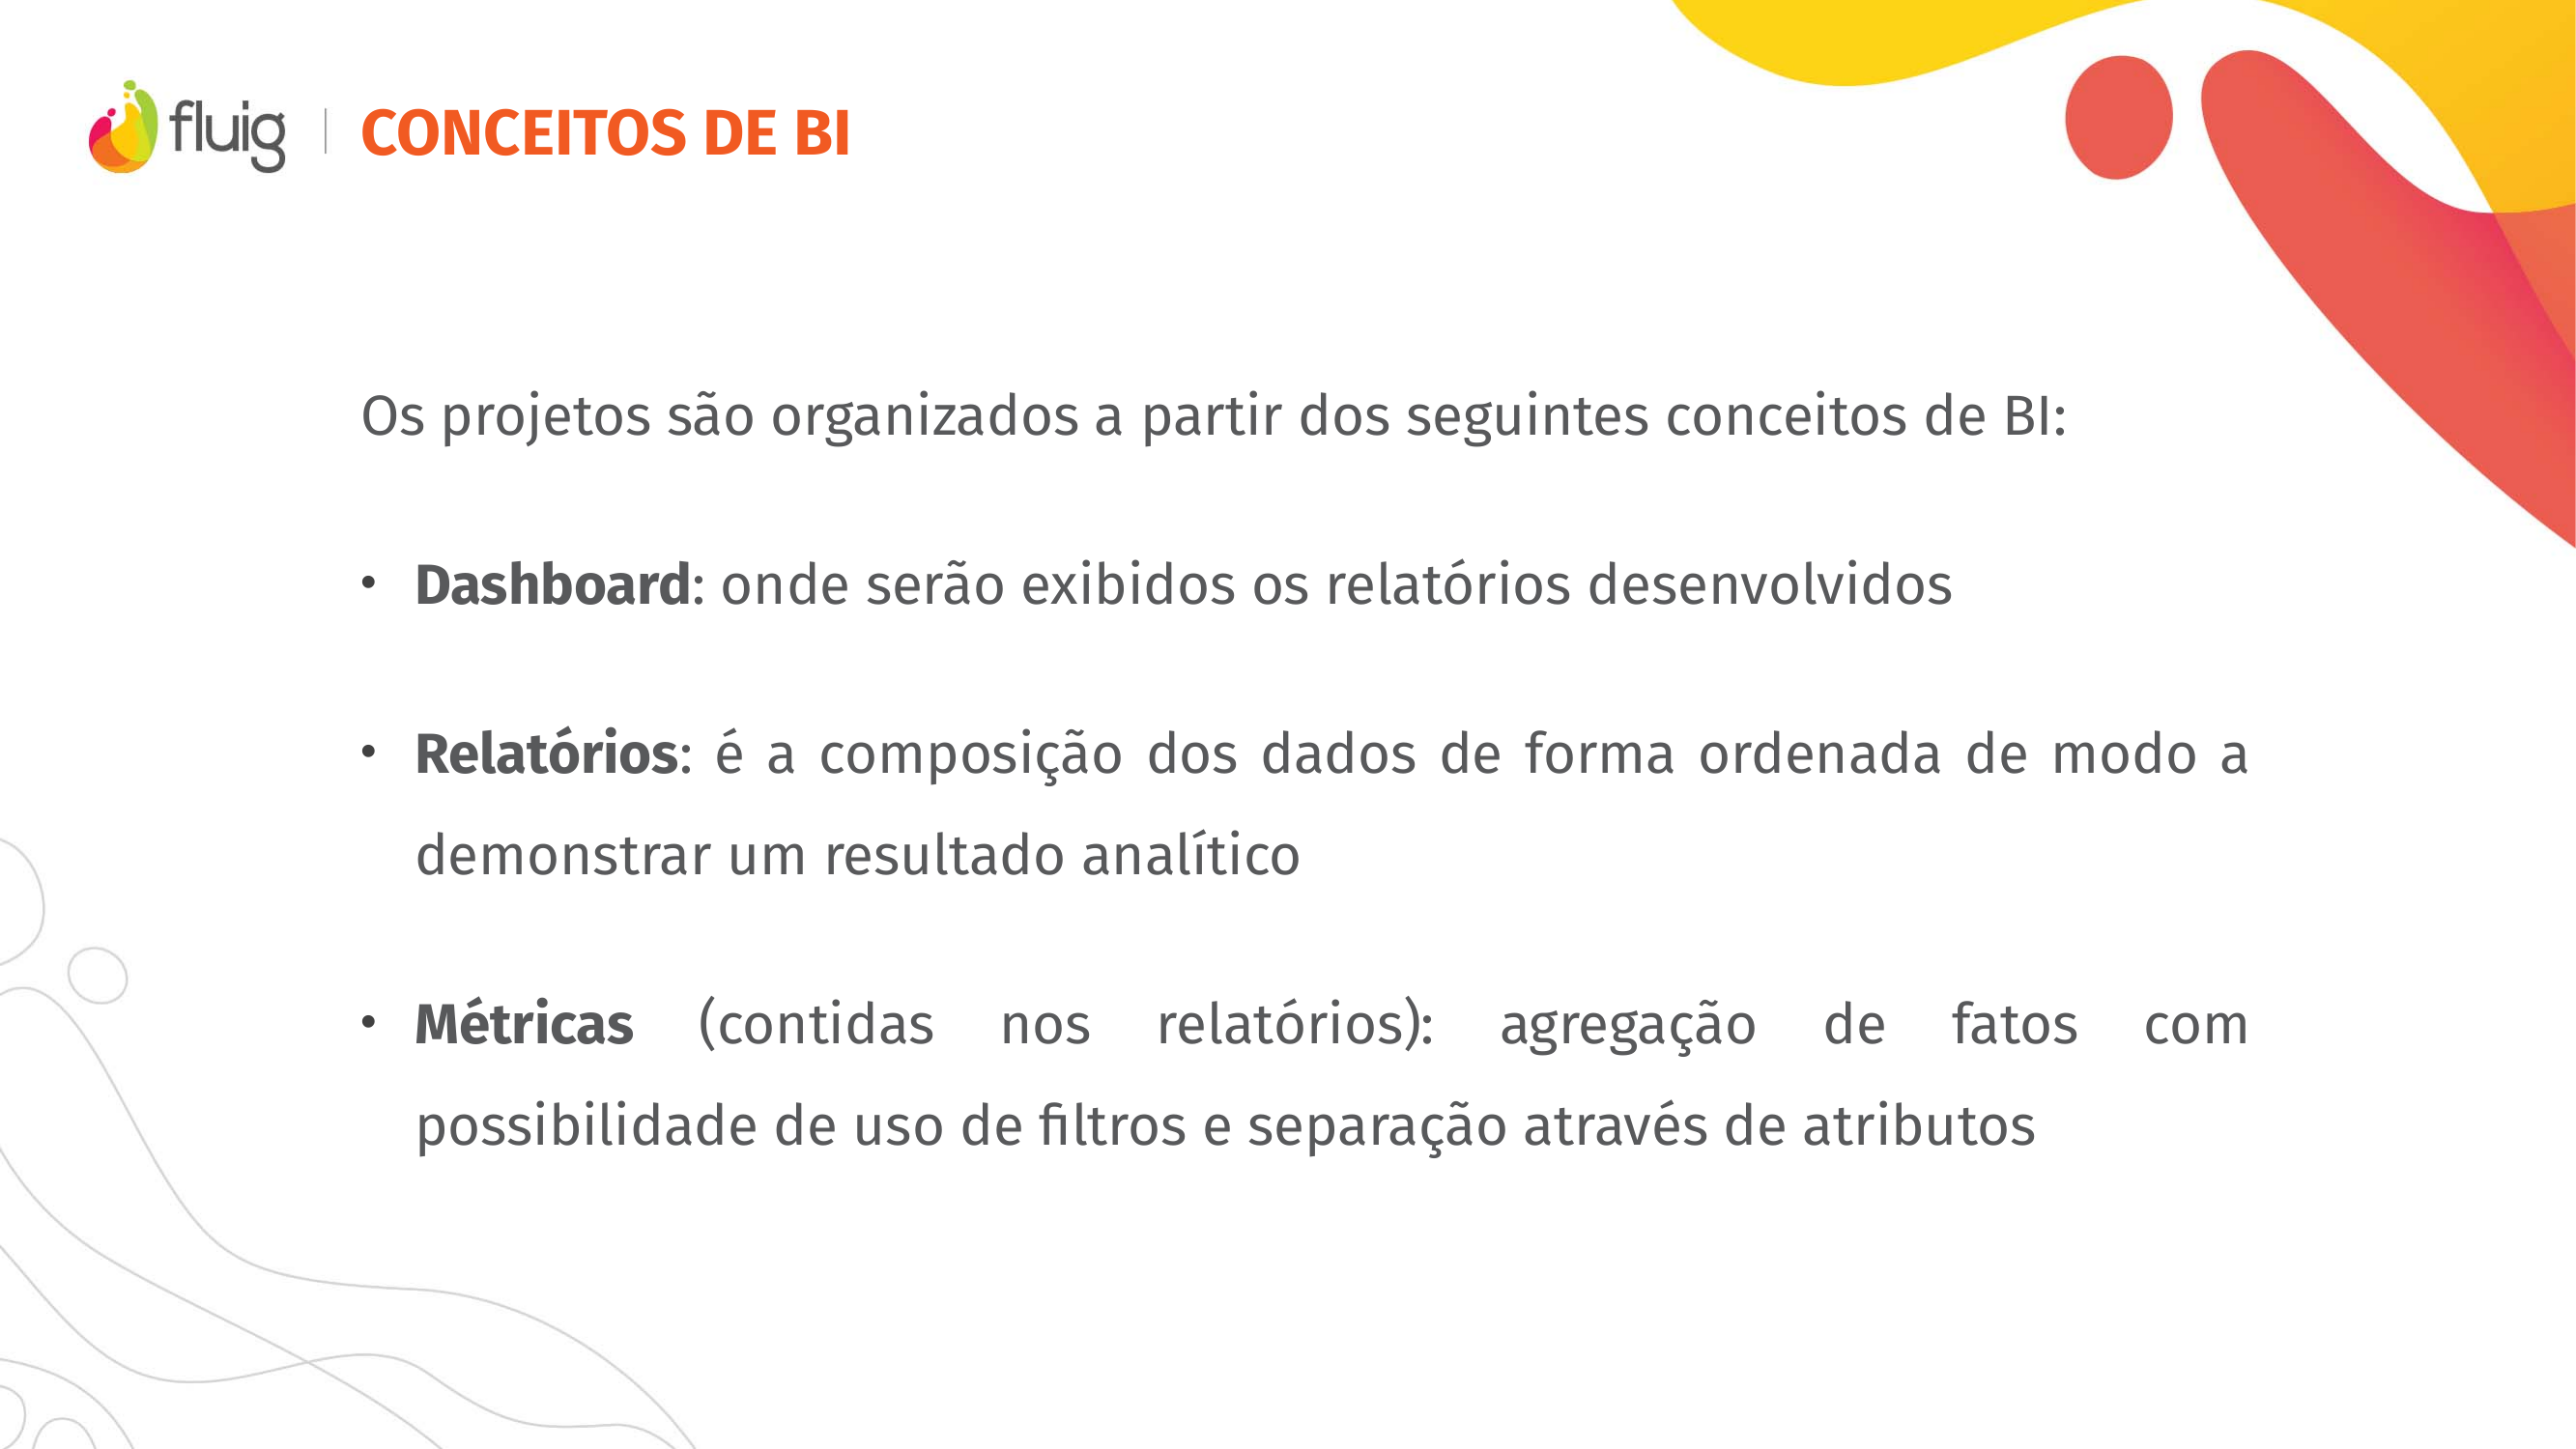

# Conceitos de bi
Os projetos são organizados a partir dos seguintes conceitos de BI:

Dashboard: onde serão exibidos os relatórios desenvolvidos

Relatórios: é a composição dos dados de forma ordenada de modo a demonstrar um resultado analítico

Métricas (contidas nos relatórios): agregação de fatos com possibilidade de uso de filtros e separação através de atributos